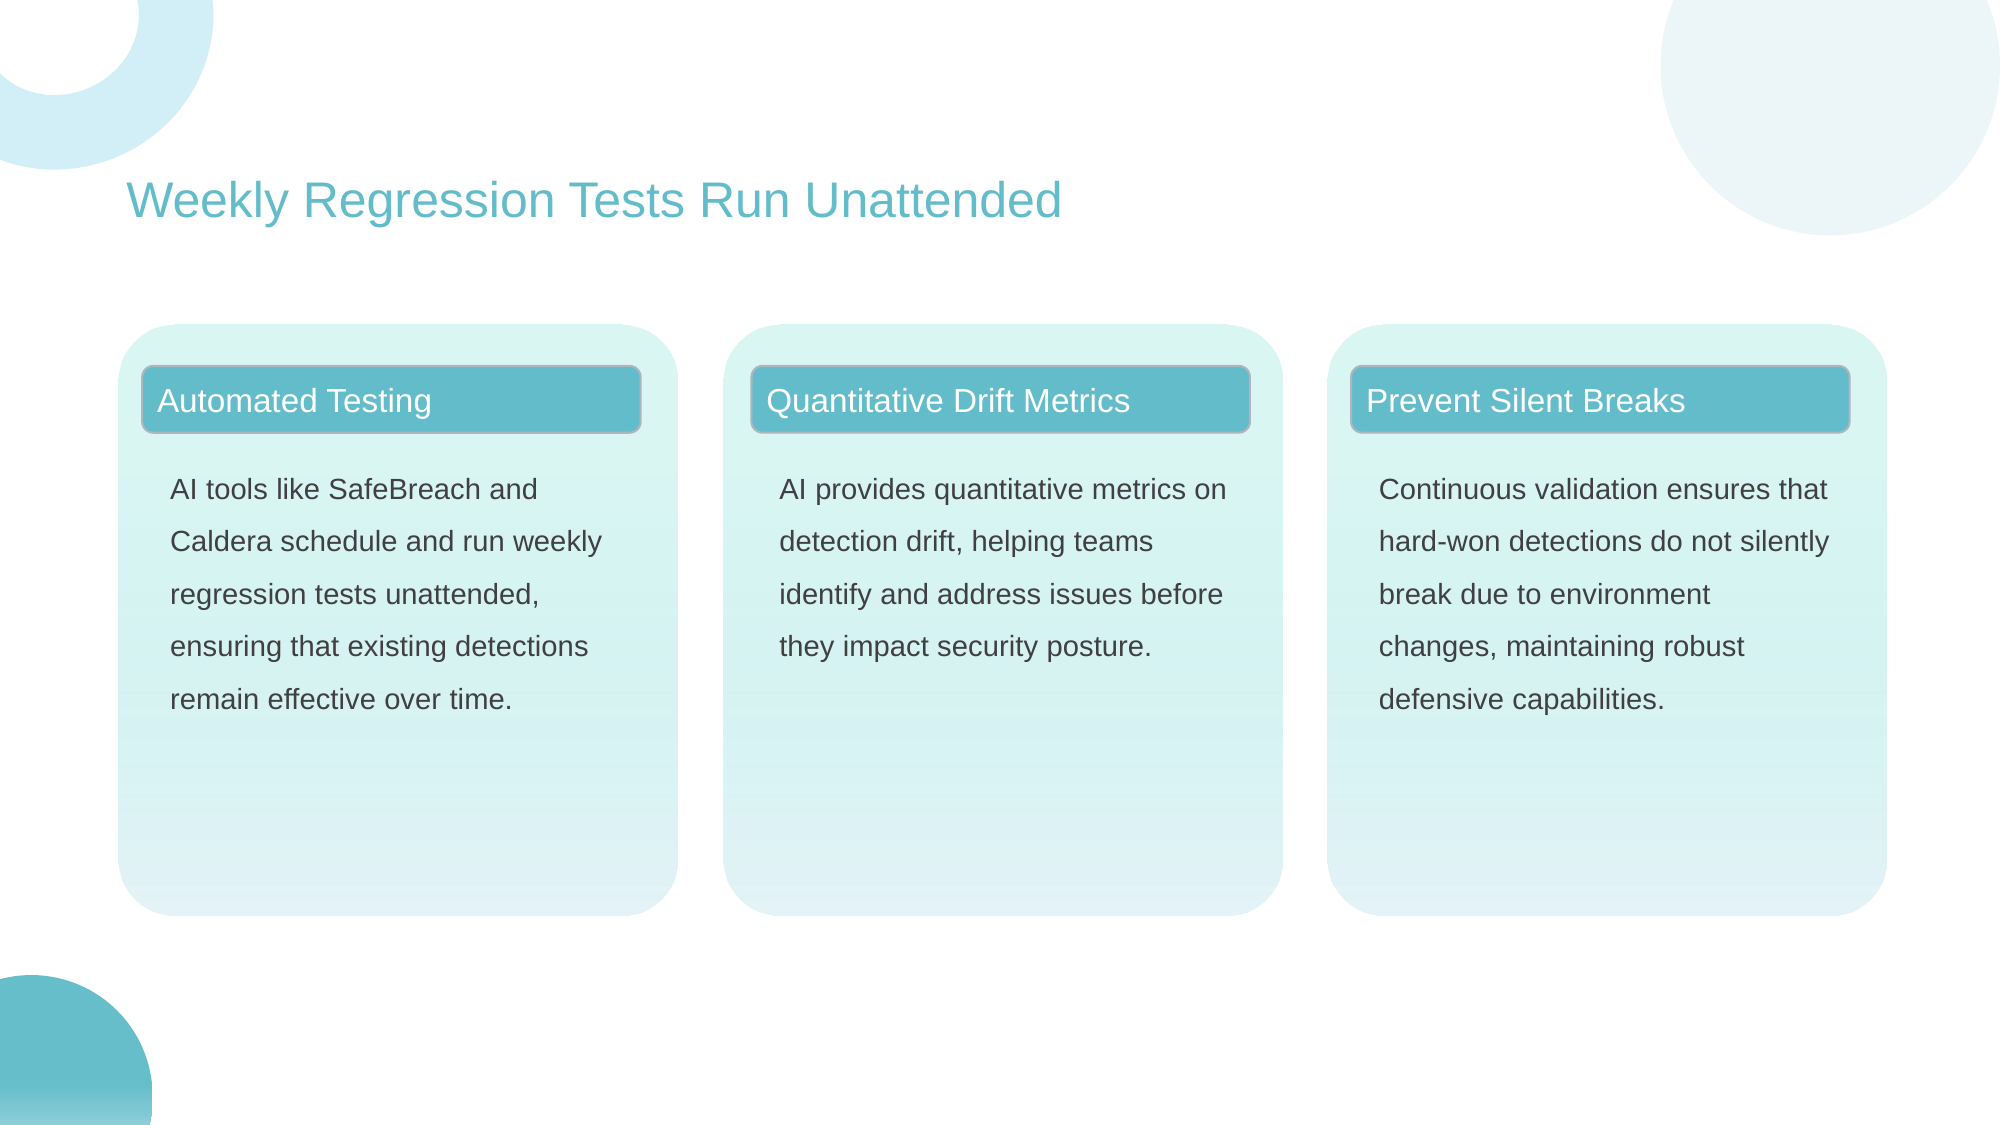

Weekly Regression Tests Run Unattended

Quantitative Drift Metrics
Prevent Silent Breaks
Automated Testing
AI provides quantitative metrics on detection drift, helping teams identify and address issues before they impact security posture.
Continuous validation ensures that hard-won detections do not silently break due to environment changes, maintaining robust defensive capabilities.
AI tools like SafeBreach and Caldera schedule and run weekly regression tests unattended, ensuring that existing detections remain effective over time.